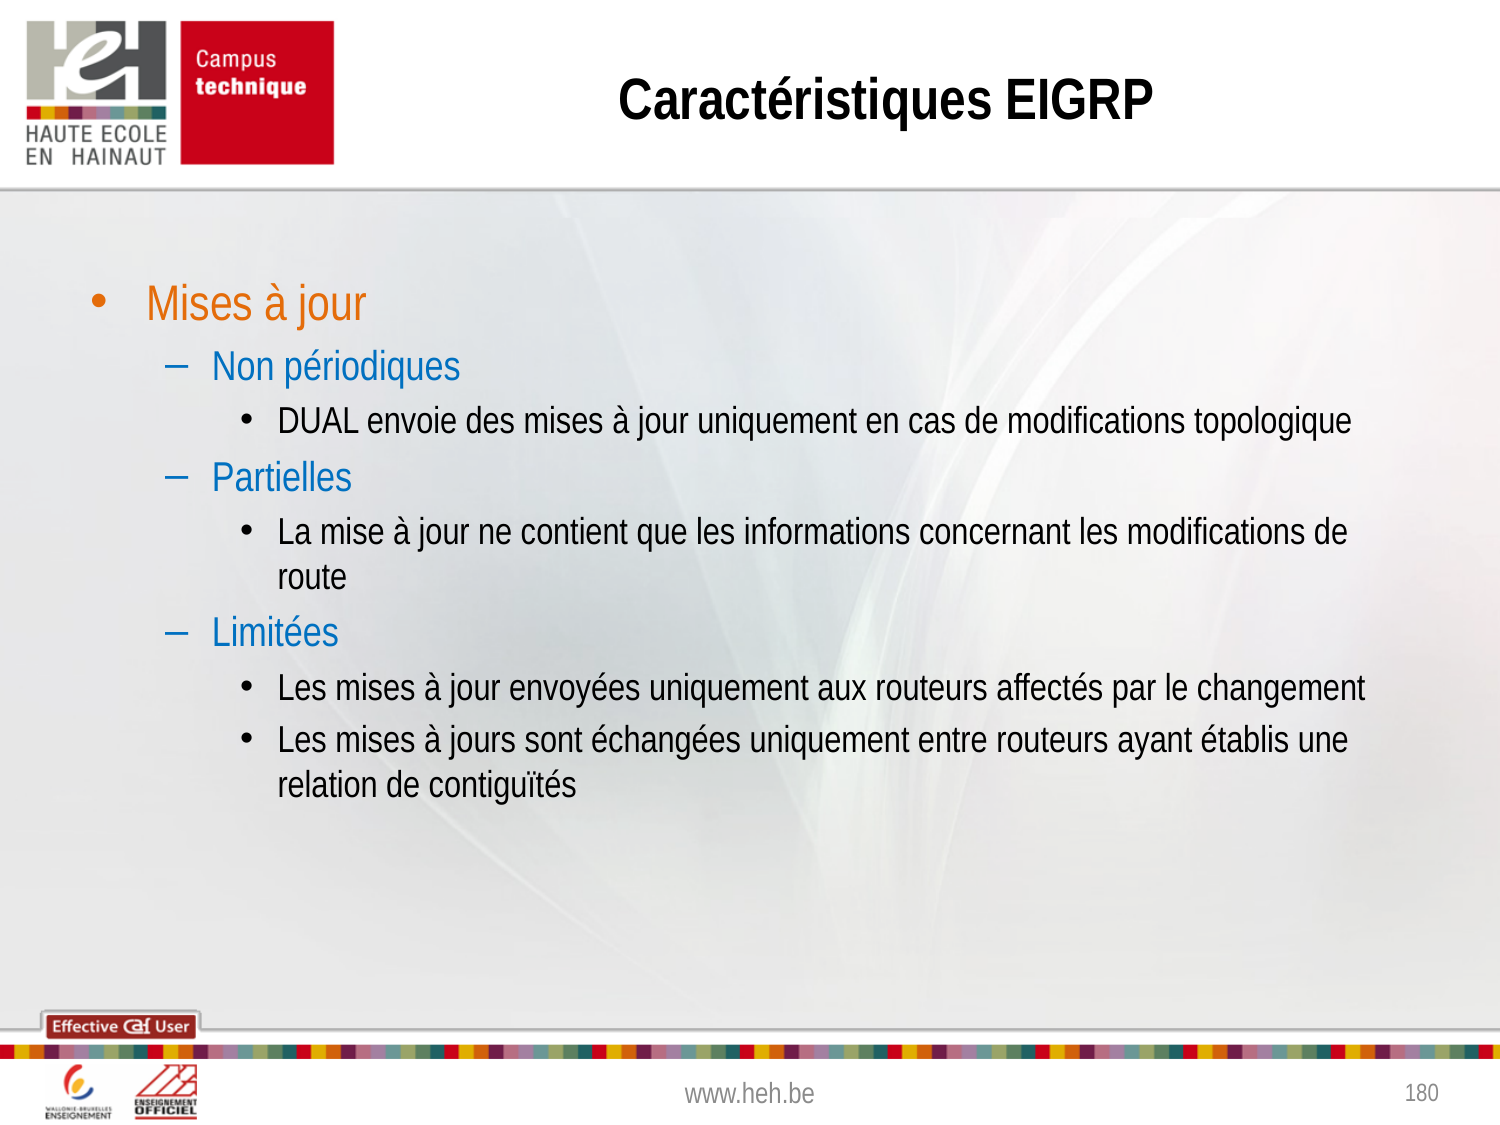

# Caractéristiques EIGRP
Mises à jour
Non périodiques
DUAL envoie des mises à jour uniquement en cas de modifications topologique
Partielles
La mise à jour ne contient que les informations concernant les modifications de route
Limitées
Les mises à jour envoyées uniquement aux routeurs affectés par le changement
Les mises à jours sont échangées uniquement entre routeurs ayant établis une relation de contiguïtés
www.heh.be
180